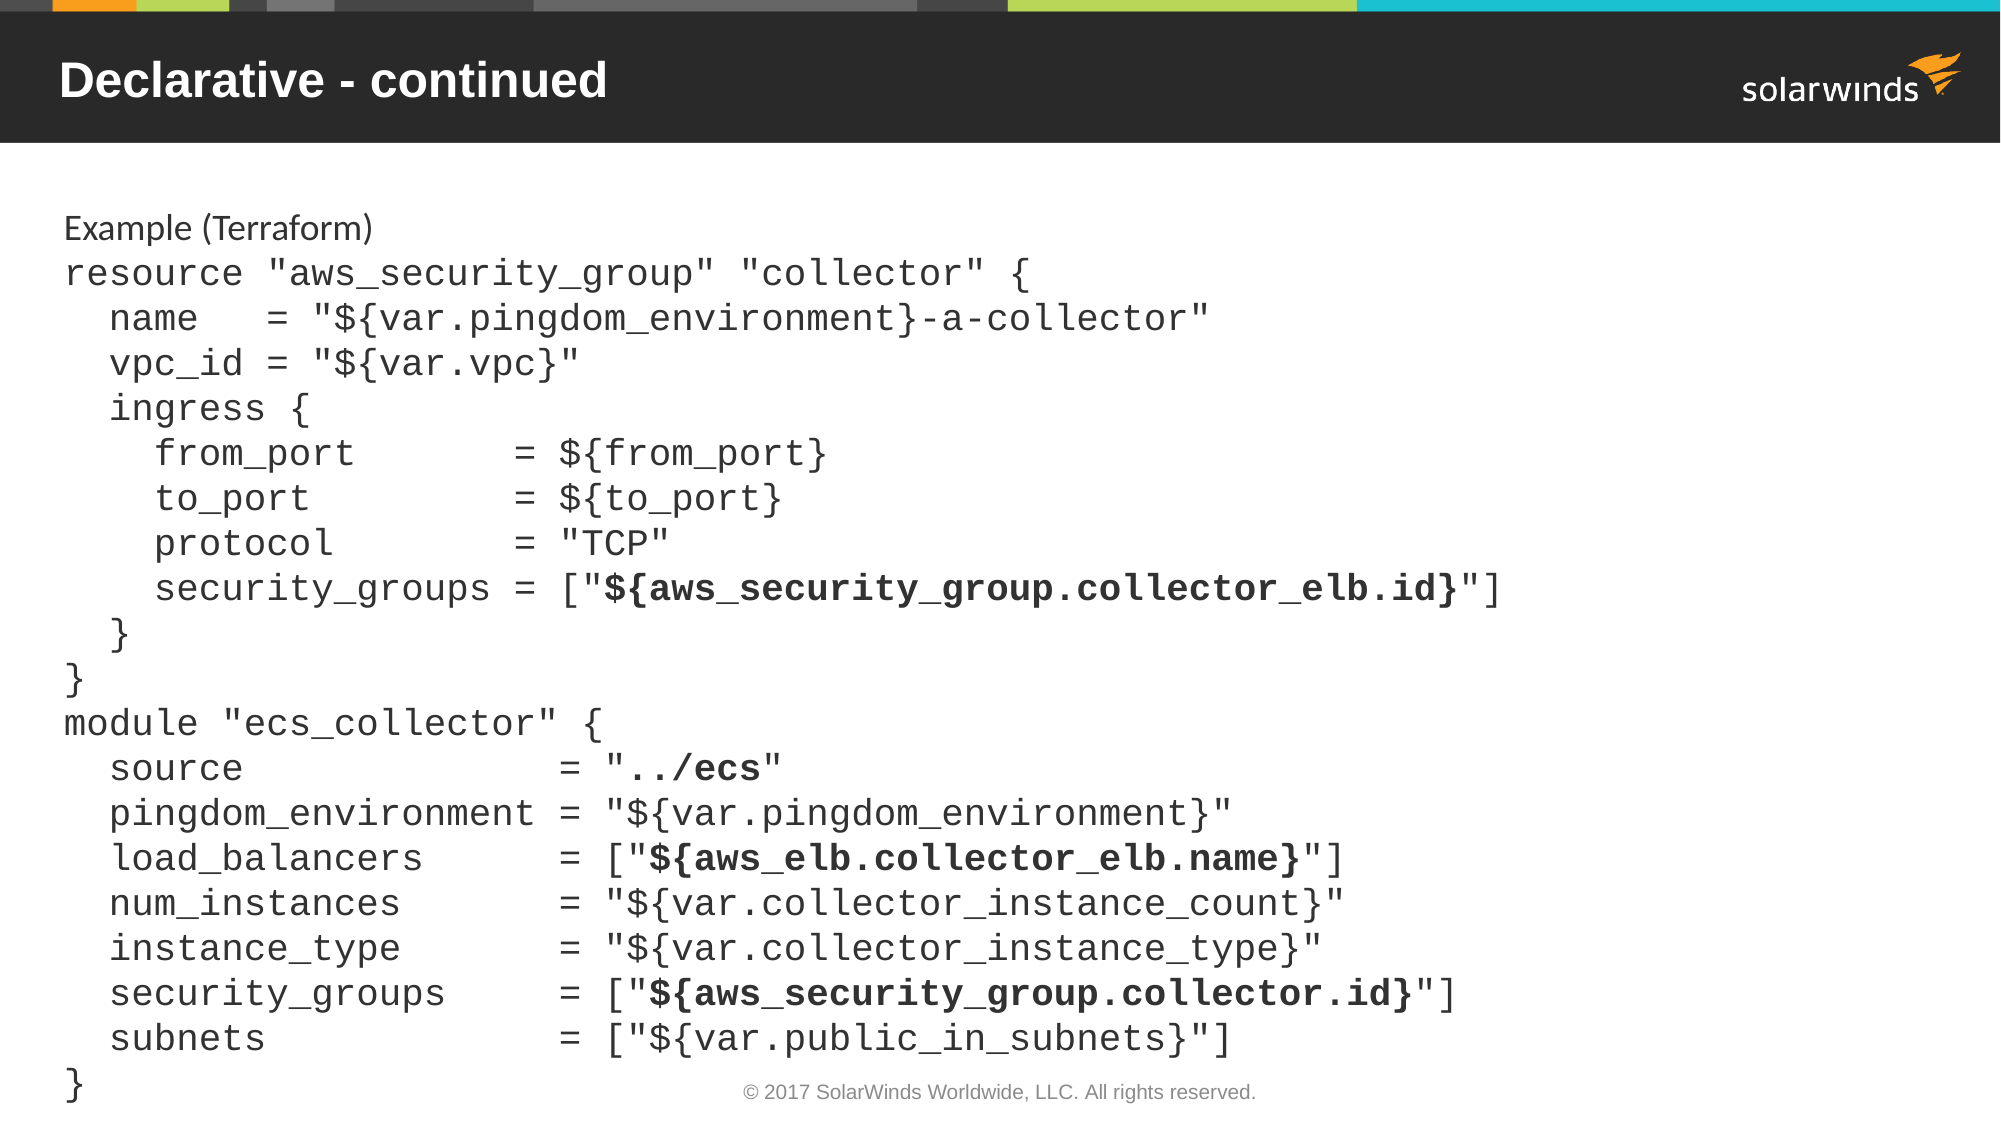

# Declarative - continued
Example (Terraform)
resource "aws_security_group" "collector" {
  name   = "${var.pingdom_environment}-a-collector"
  vpc_id = "${var.vpc}"
  ingress {
    from_port       = ${from_port}
    to_port         = ${to_port}
    protocol        = "TCP"
    security_groups = ["${aws_security_group.collector_elb.id}"]
  }
}
module "ecs_collector" {
  source              = "../ecs"
  pingdom_environment = "${var.pingdom_environment}"
  load_balancers      = ["${aws_elb.collector_elb.name}"]
  num_instances       = "${var.collector_instance_count}"
  instance_type       = "${var.collector_instance_type}"
  security_groups     = ["${aws_security_group.collector.id}"]
  subnets             = ["${var.public_in_subnets}"]
}
© 2017 SolarWinds Worldwide, LLC. All rights reserved.